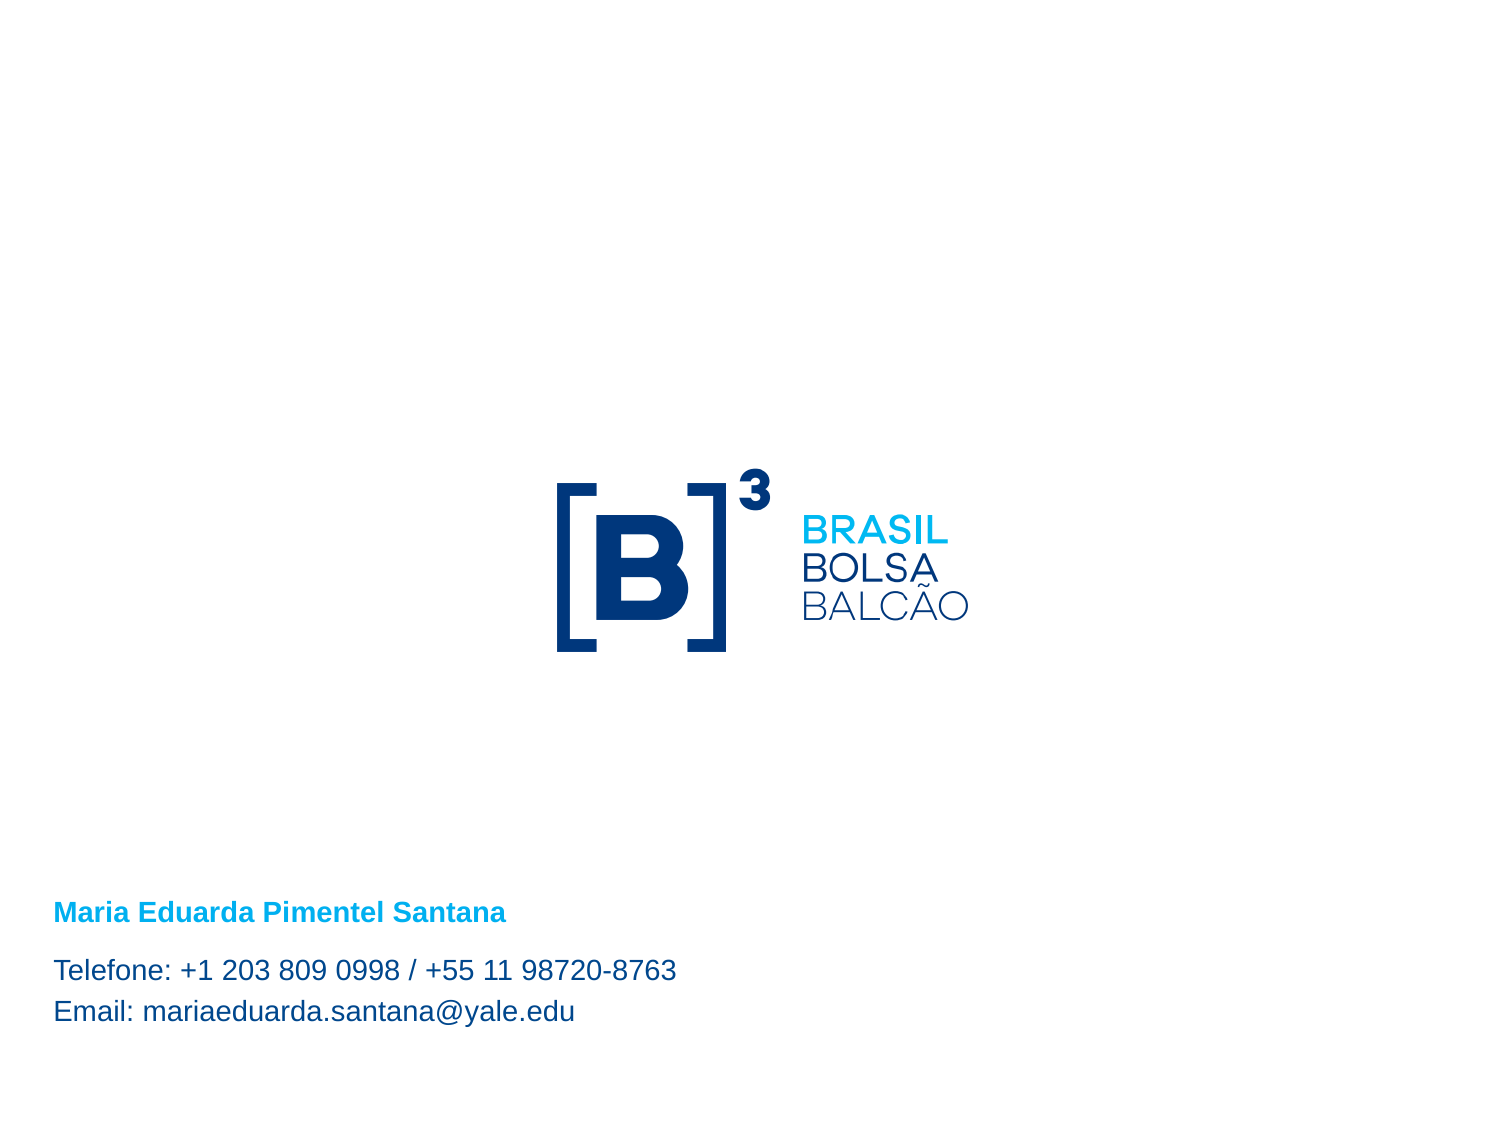

Maria Eduarda Pimentel Santana
Telefone: +1 203 809 0998 / +55 11 98720-8763
Email: mariaeduarda.santana@yale.edu